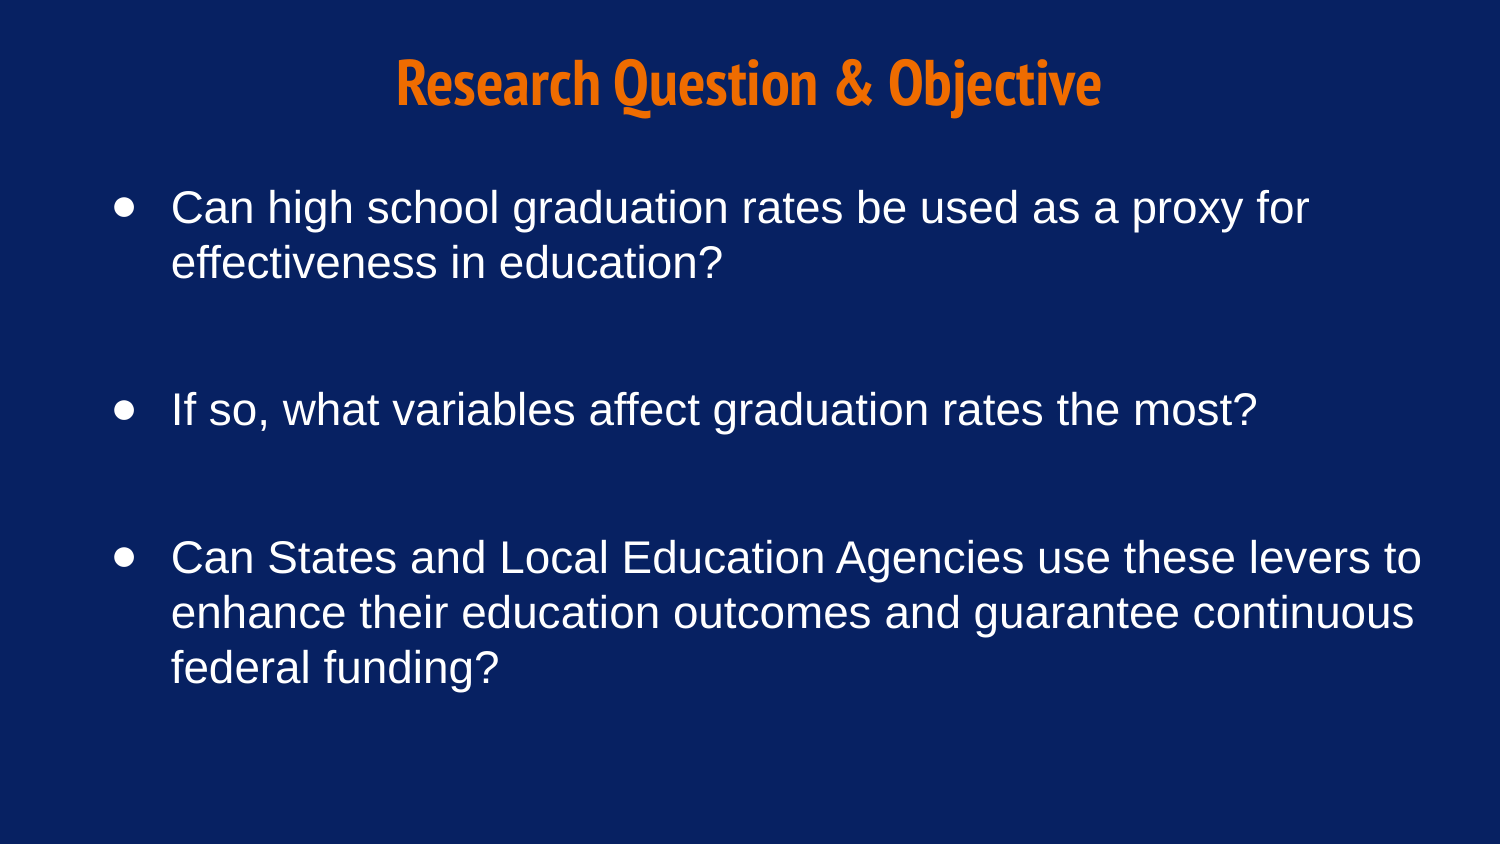

Research Question & Objective
# Can high school graduation rates be used as a proxy for effectiveness in education?

If so, what variables affect graduation rates the most?

Can States and Local Education Agencies use these levers to enhance their education outcomes and guarantee continuous federal funding?